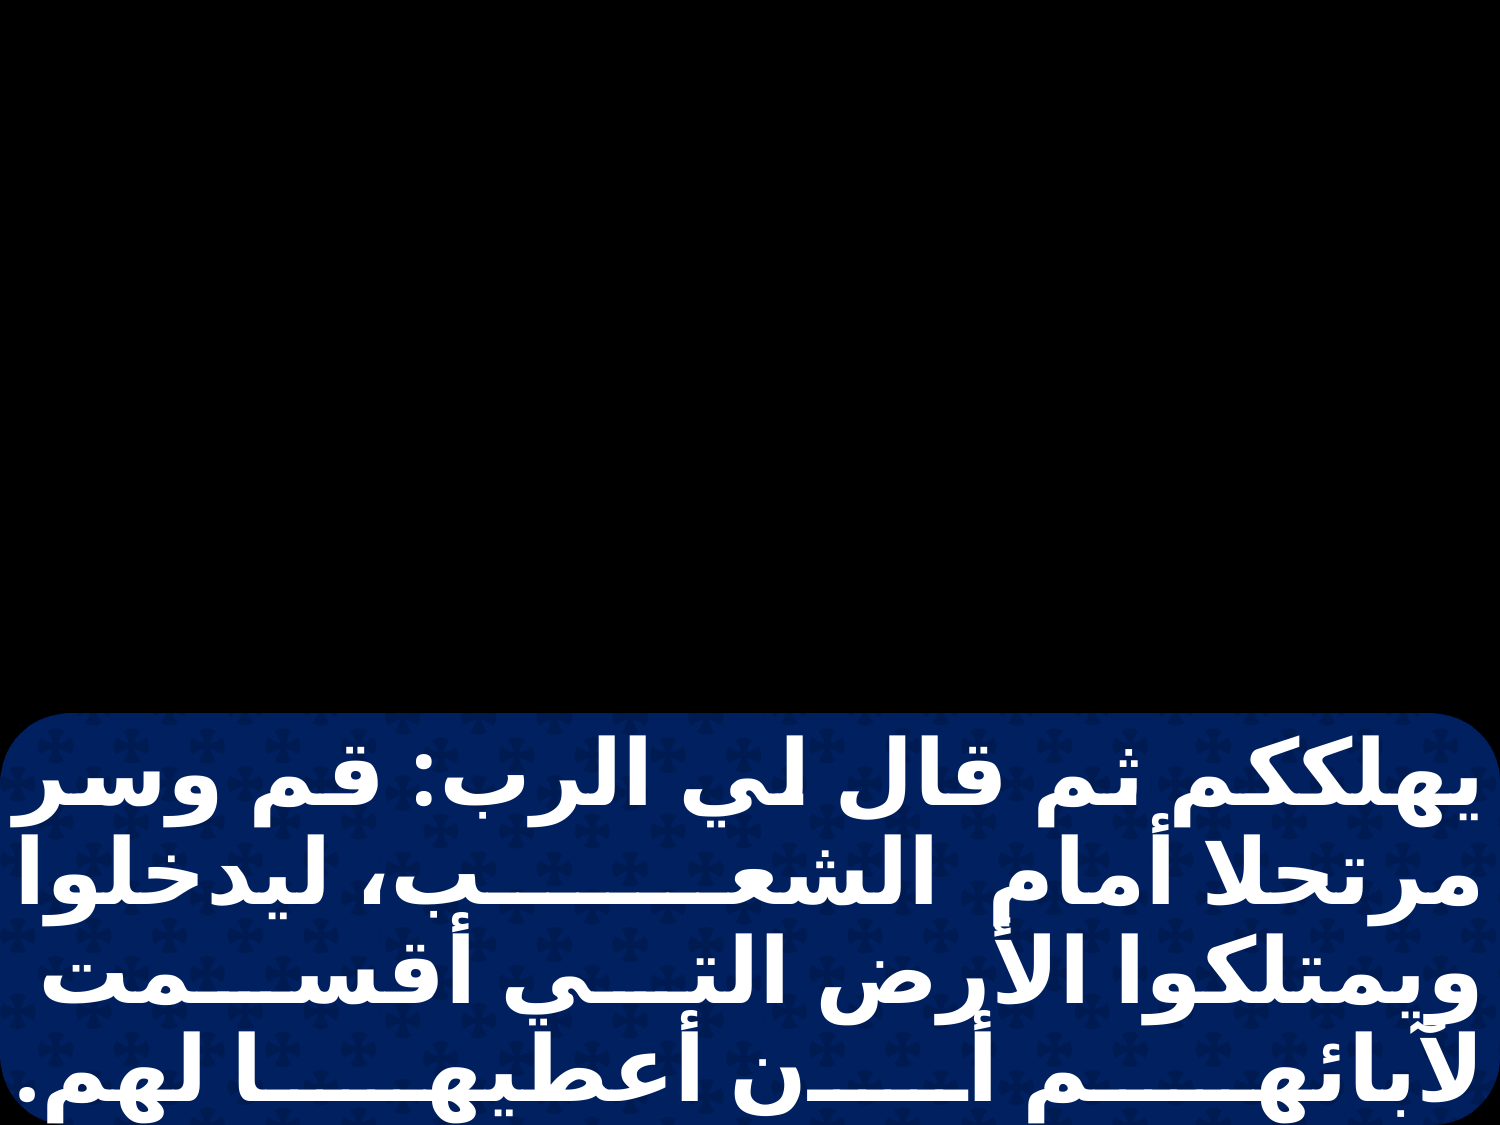

يهلككم ثم قال لي الرب: قم وسر مرتحلا أمام  الشعب، ليدخلوا ويمتلكوا الأرض التي أقسمت  لآبائهم أن أعطيها لهم.